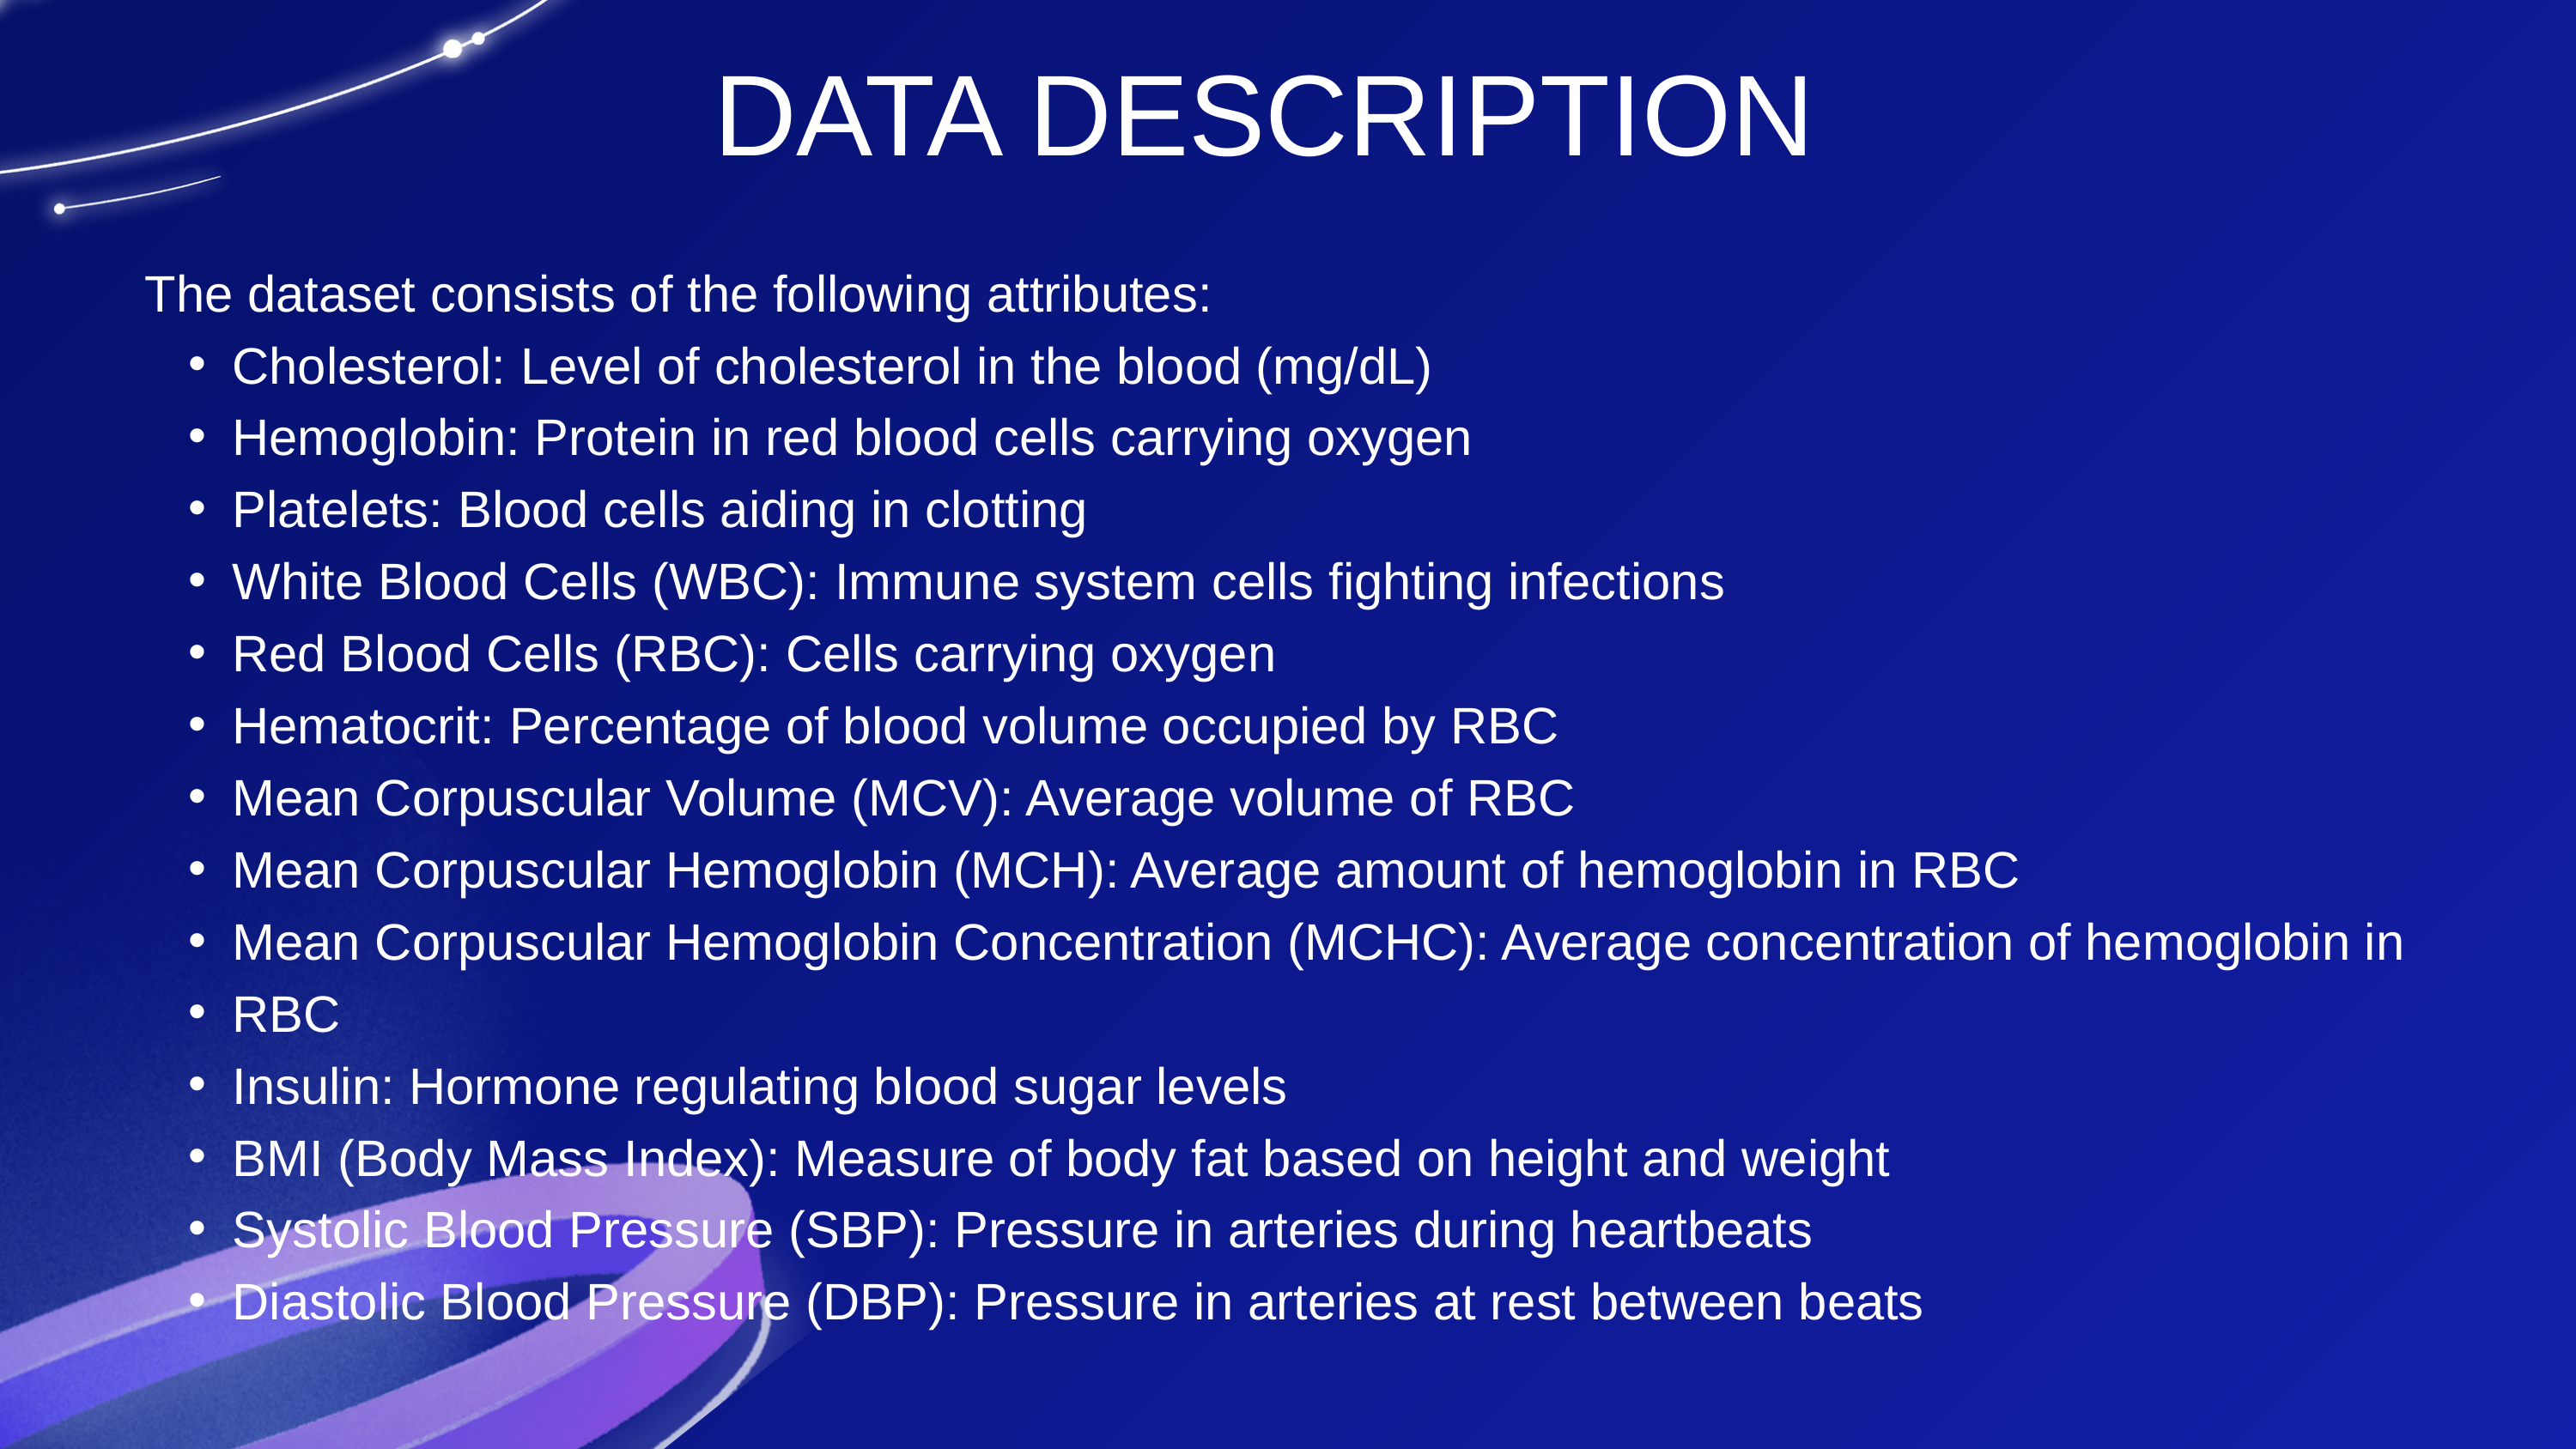

DATA DESCRIPTION
The dataset consists of the following attributes:
Cholesterol: Level of cholesterol in the blood (mg/dL)
Hemoglobin: Protein in red blood cells carrying oxygen
Platelets: Blood cells aiding in clotting
White Blood Cells (WBC): Immune system cells fighting infections
Red Blood Cells (RBC): Cells carrying oxygen
Hematocrit: Percentage of blood volume occupied by RBC
Mean Corpuscular Volume (MCV): Average volume of RBC
Mean Corpuscular Hemoglobin (MCH): Average amount of hemoglobin in RBC
Mean Corpuscular Hemoglobin Concentration (MCHC): Average concentration of hemoglobin in
RBC
Insulin: Hormone regulating blood sugar levels
BMI (Body Mass Index): Measure of body fat based on height and weight
Systolic Blood Pressure (SBP): Pressure in arteries during heartbeats
Diastolic Blood Pressure (DBP): Pressure in arteries at rest between beats